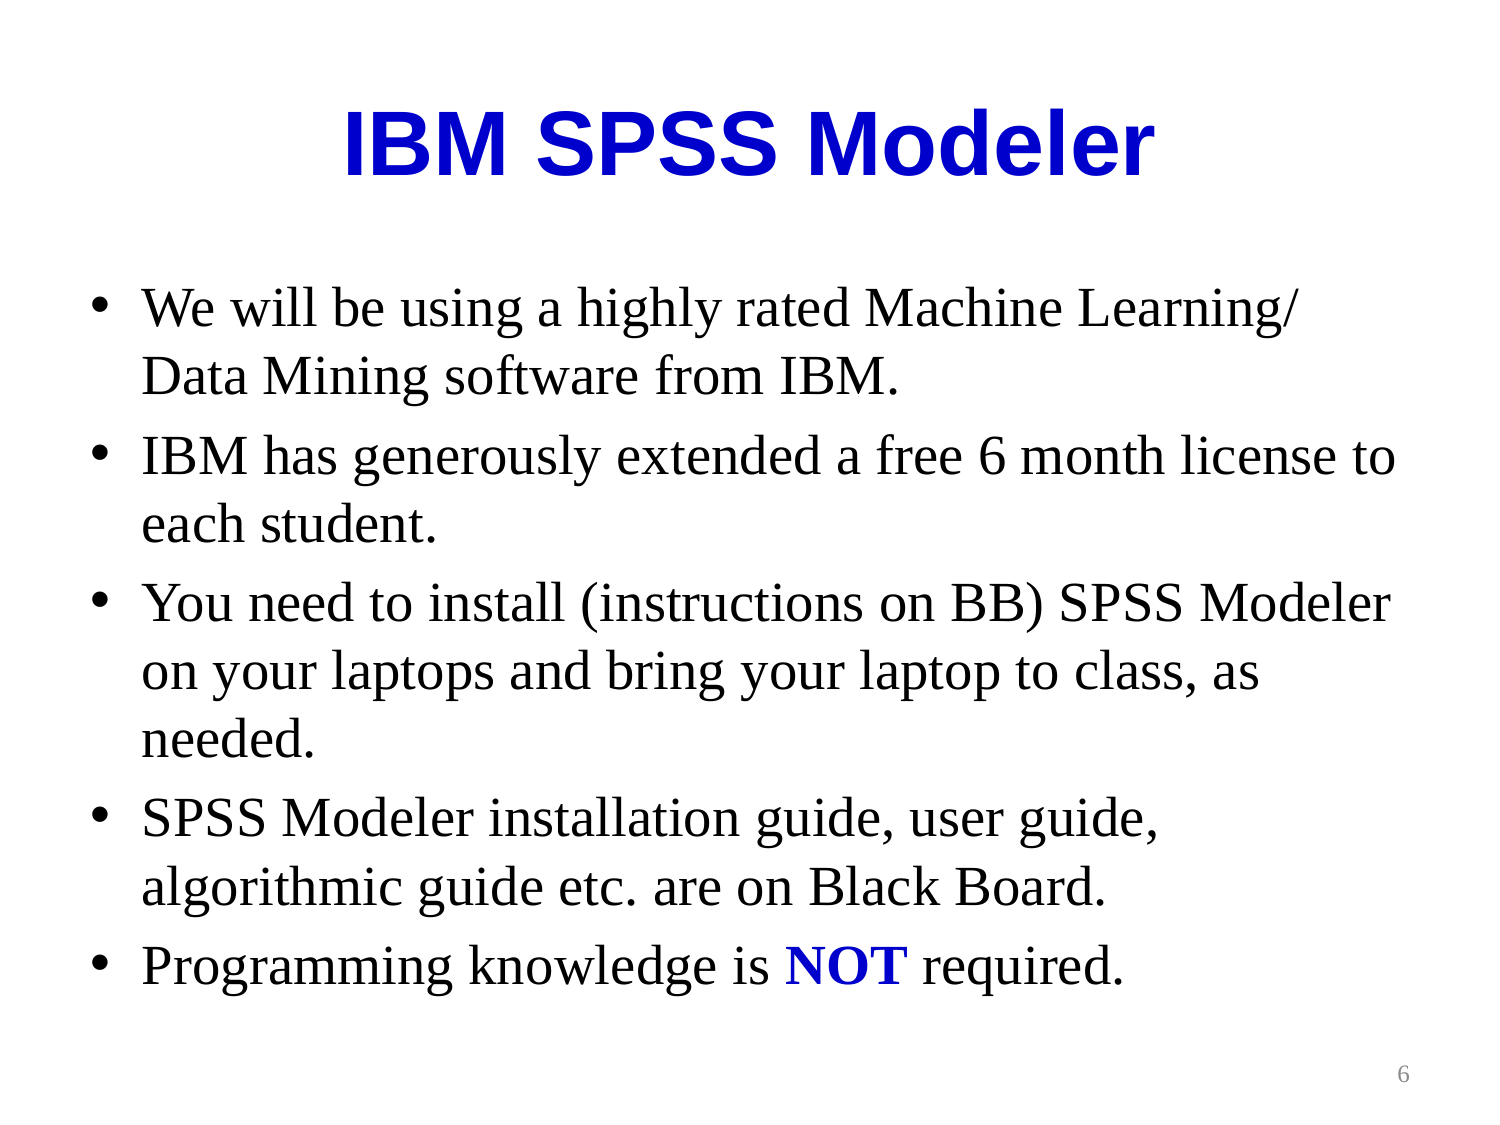

# IBM SPSS Modeler
We will be using a highly rated Machine Learning/ Data Mining software from IBM.
IBM has generously extended a free 6 month license to each student.
You need to install (instructions on BB) SPSS Modeler on your laptops and bring your laptop to class, as needed.
SPSS Modeler installation guide, user guide, algorithmic guide etc. are on Black Board.
Programming knowledge is NOT required.
6